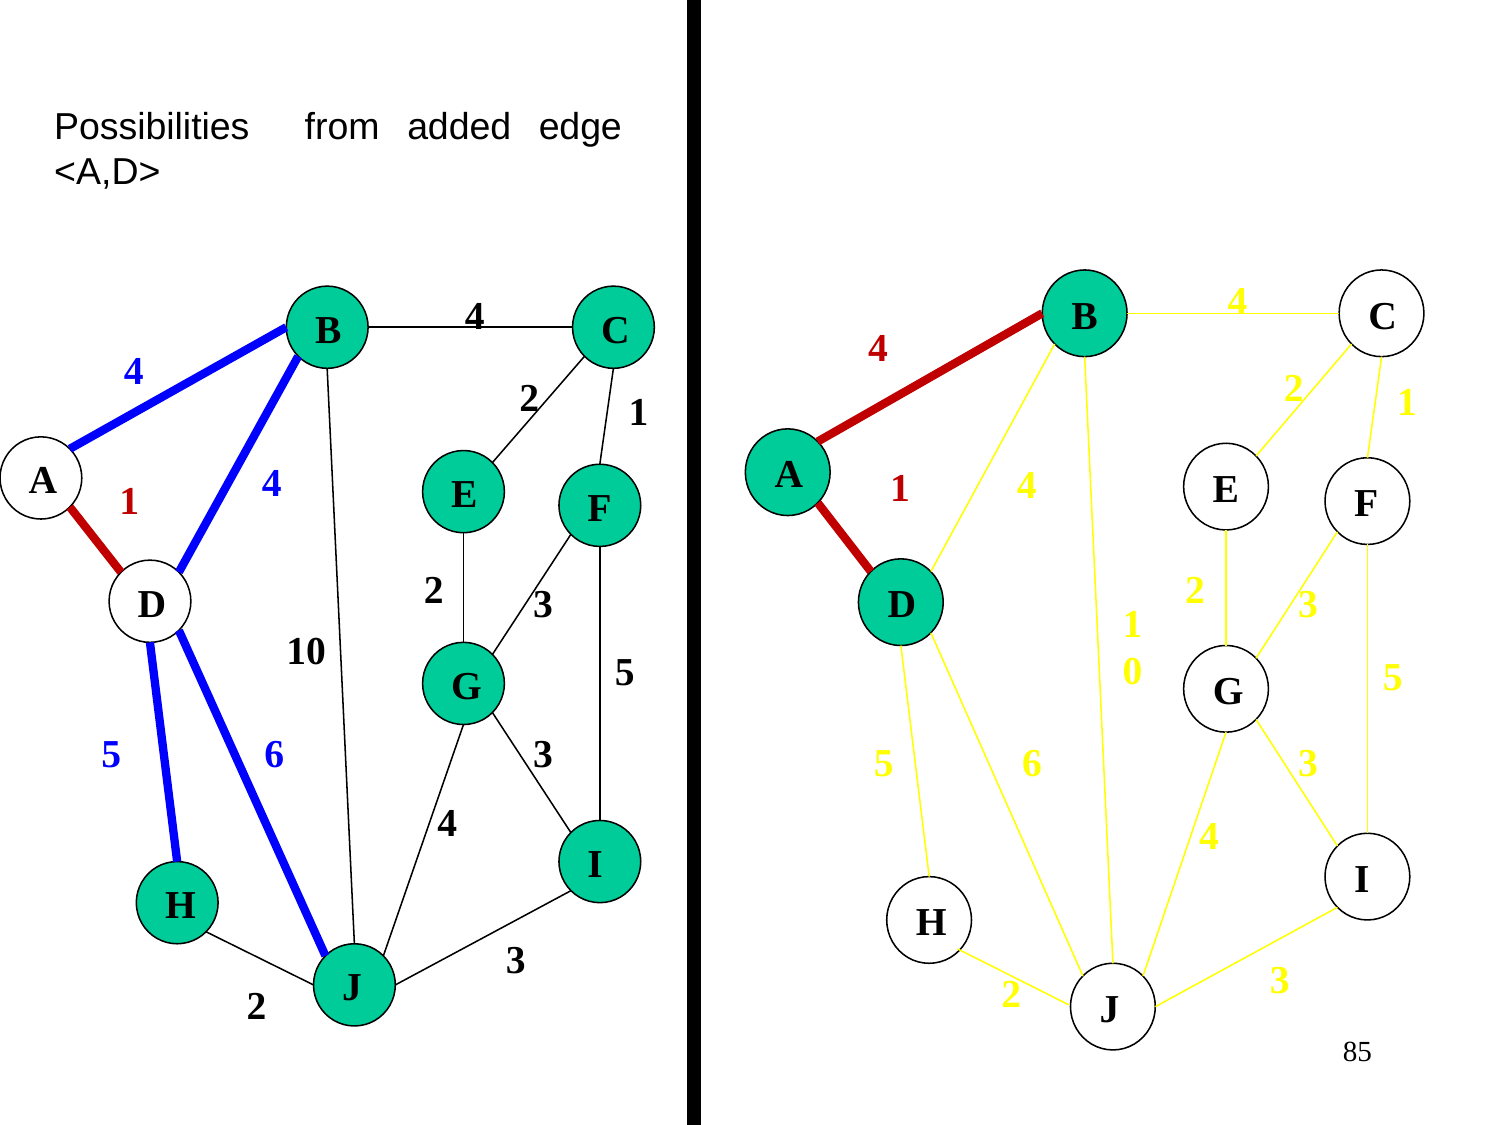

Possibilities  from added edge <A,D>

4

B
C
4
2
1

A

4
1
E

F

2
D
3
10

5
G
5
6
3
4

I

H
3
2

J

4

B
C
4
2
1

A

4
E

1
F

2
D
3
10

5
G
5
6
3
4

I

H
3

J
2
85